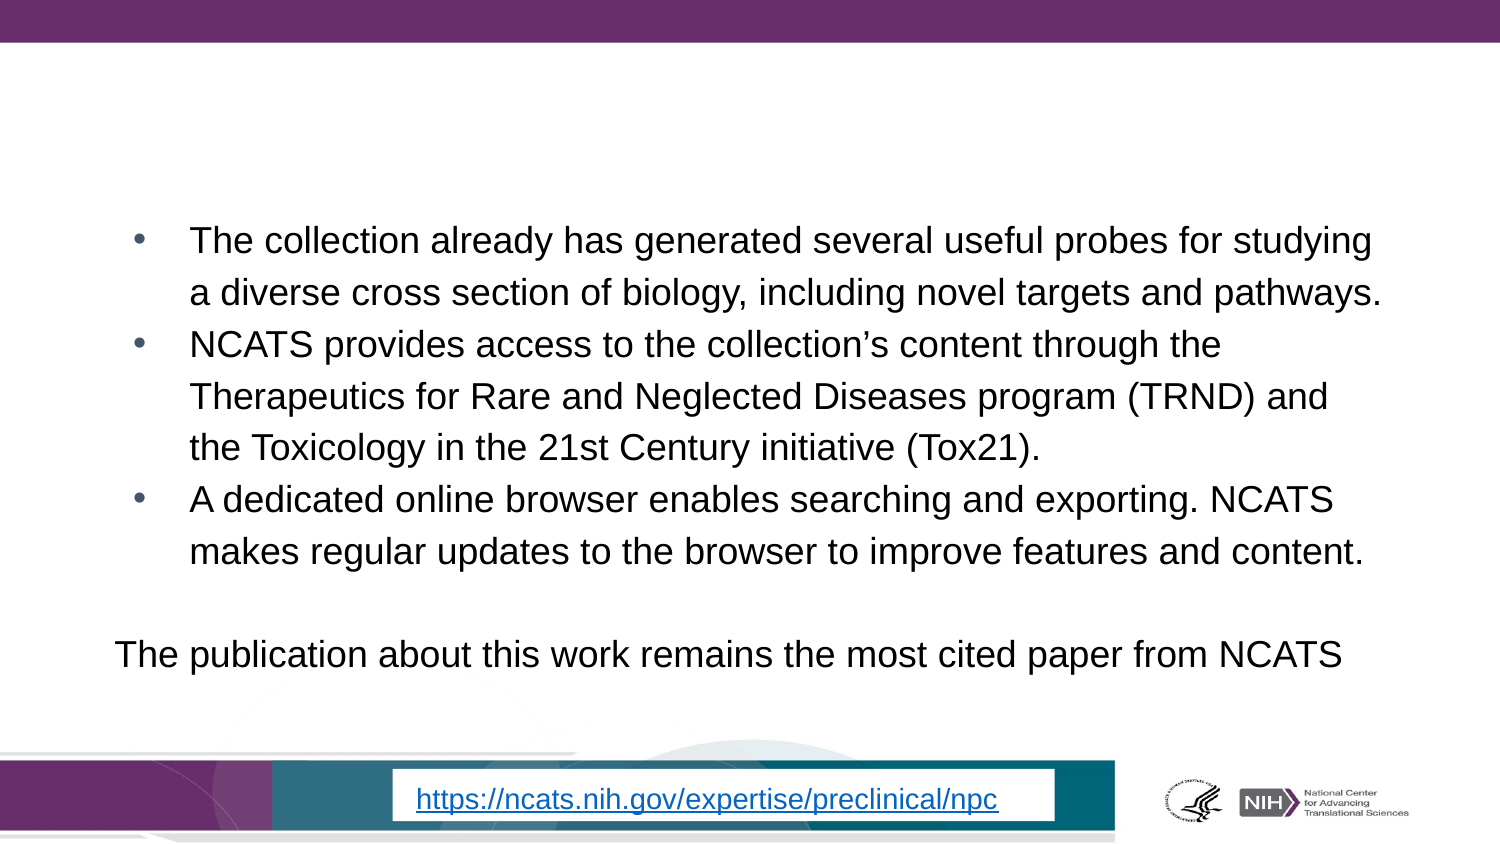

#
The collection already has generated several useful probes for studying a diverse cross section of biology, including novel targets and pathways.
NCATS provides access to the collection’s content through the Therapeutics for Rare and Neglected Diseases program (TRND) and the Toxicology in the 21st Century initiative (Tox21).
A dedicated online browser enables searching and exporting. NCATS makes regular updates to the browser to improve features and content.

The publication about this work remains the most cited paper from NCATS

 https://ncats.nih.gov/expertise/preclinical/npc